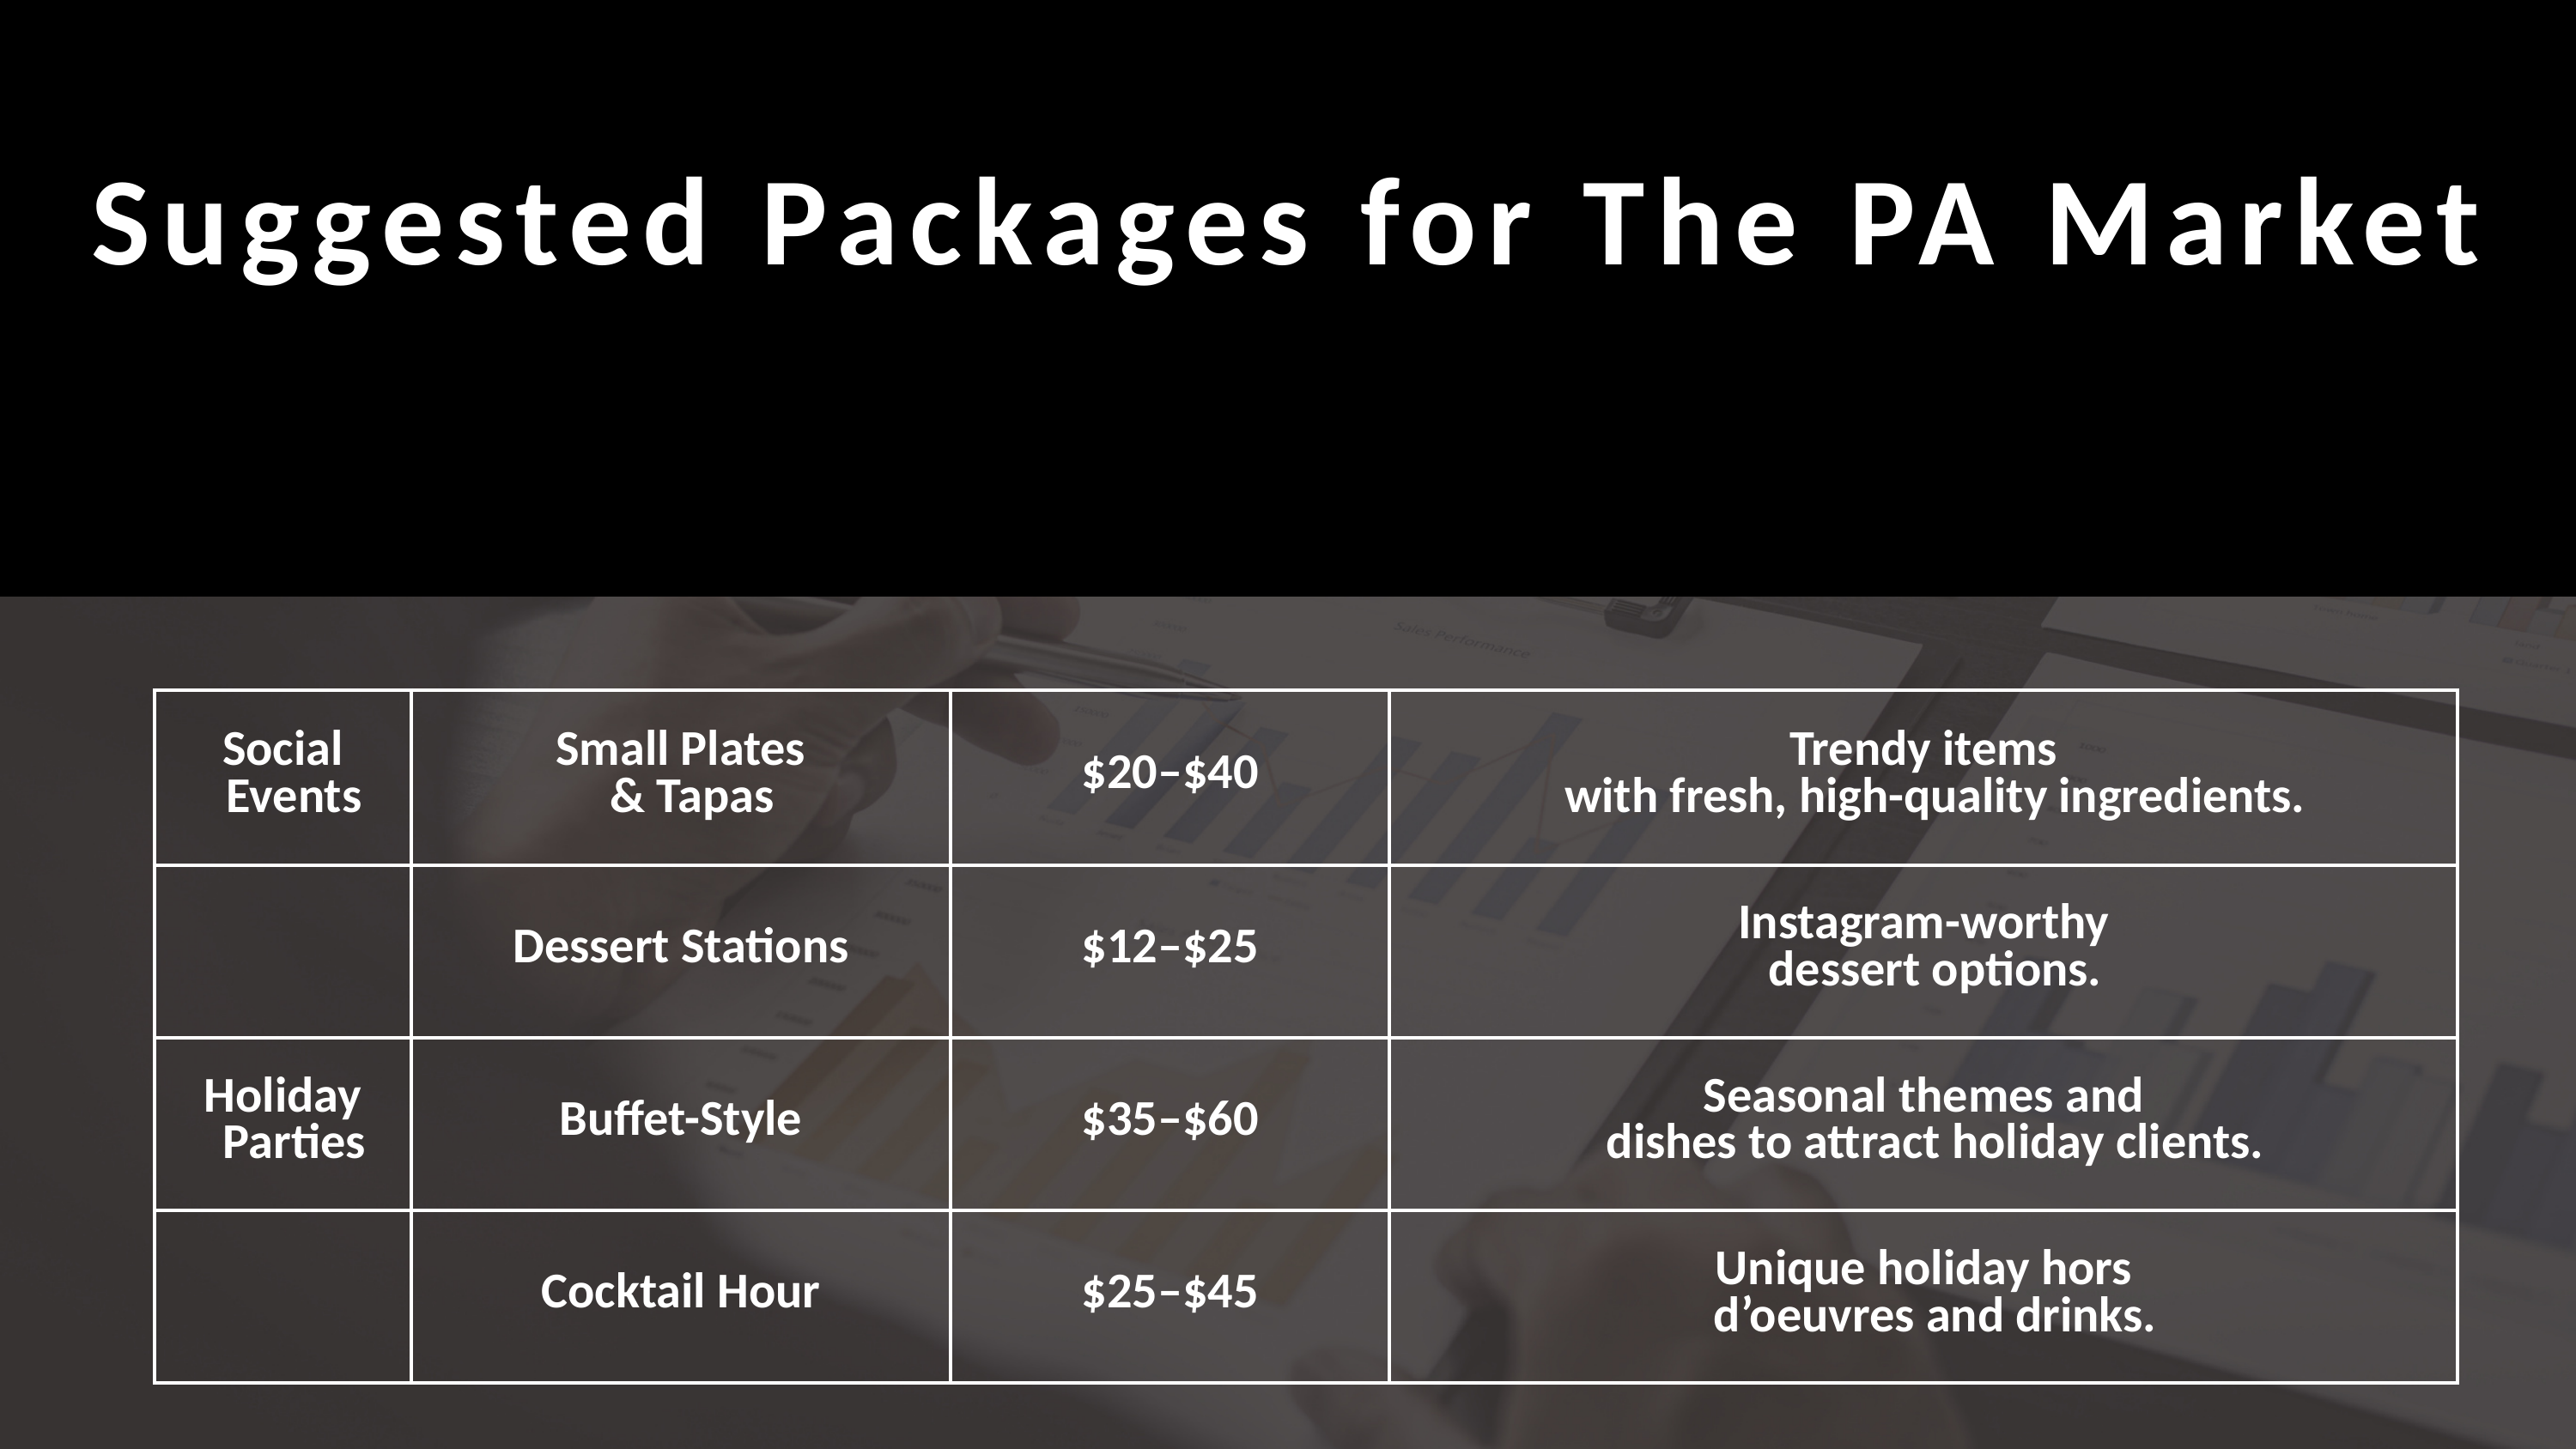

Suggested Packages for The PA Market
| Social Events | Small Plates & Tapas | $20–$40 | Trendy items with fresh, high-quality ingredients. |
| --- | --- | --- | --- |
|  | Dessert Stations | $12–$25 | Instagram-worthy dessert options. |
| Holiday Parties | Buffet-Style | $35–$60 | Seasonal themes and dishes to attract holiday clients. |
|  | Cocktail Hour | $25–$45 | Unique holiday hors d’oeuvres and drinks. |